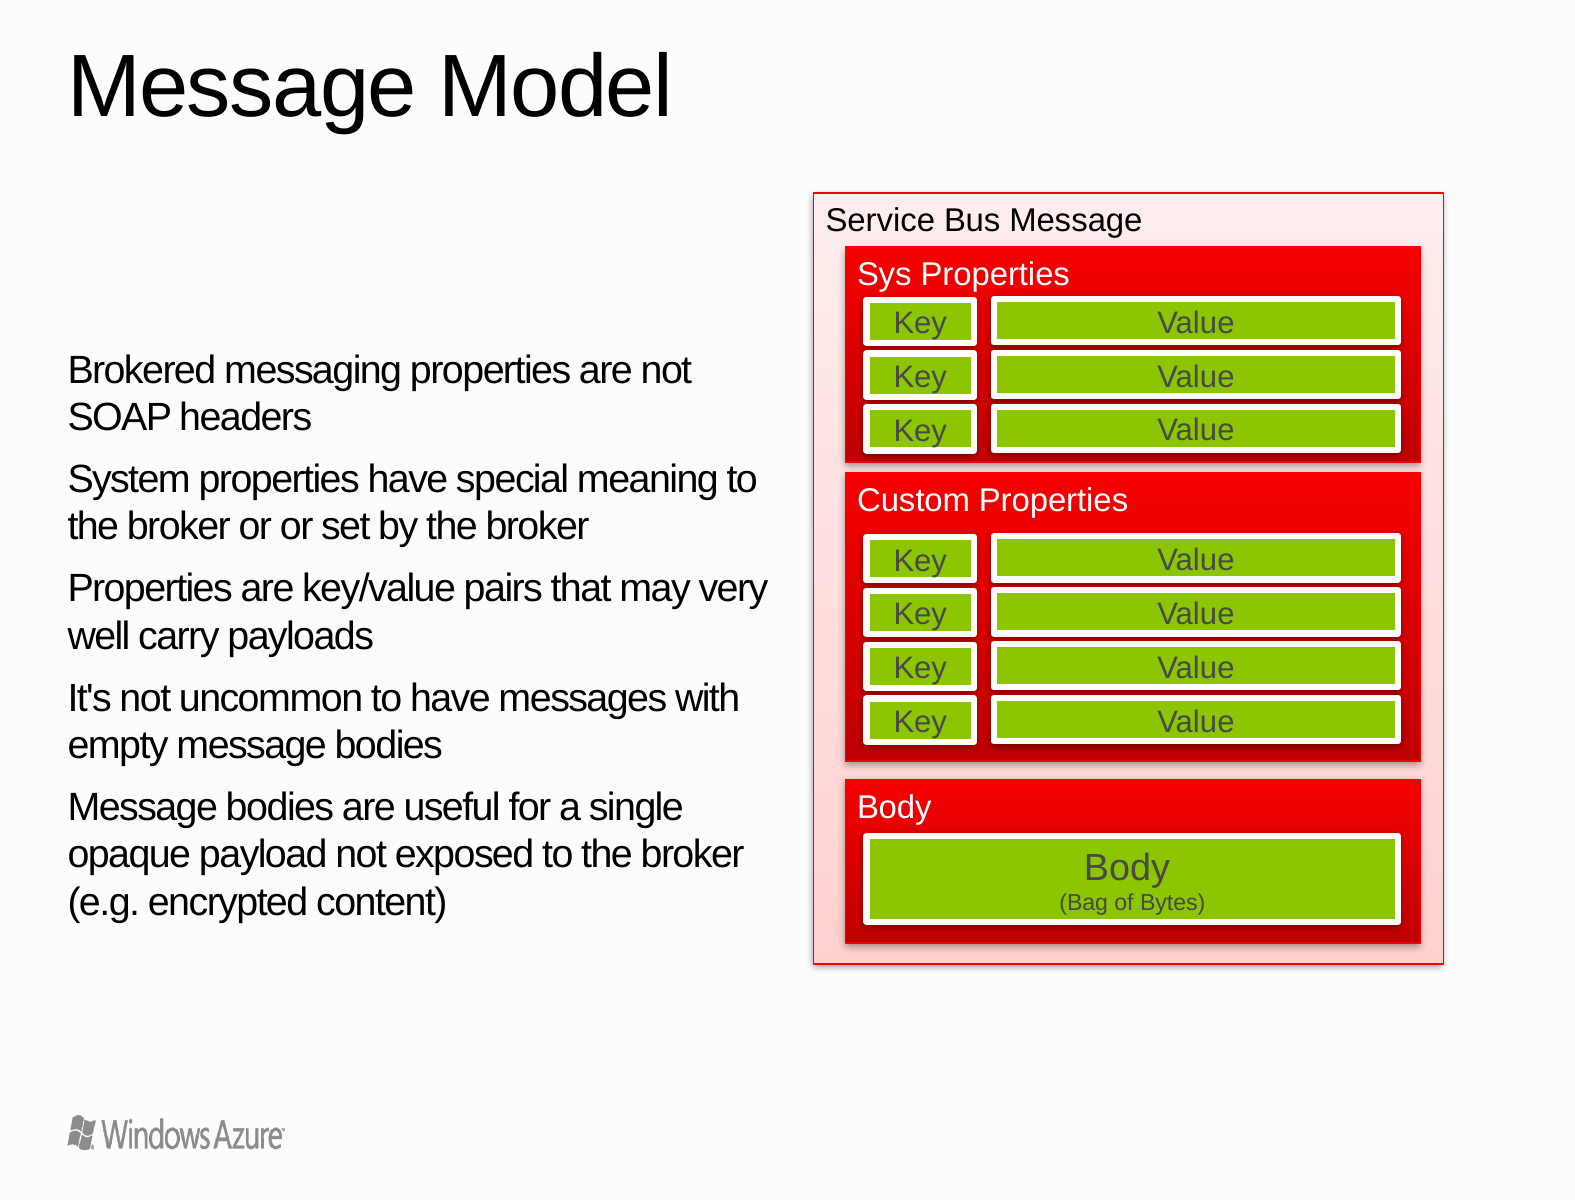

# Message Model
Service Bus Message
Sys Properties
Value
Key
Value
Key
Value
Key
Brokered messaging properties are not SOAP headers
System properties have special meaning to the broker or or set by the broker
Properties are key/value pairs that may very well carry payloads
It's not uncommon to have messages with empty message bodies
Message bodies are useful for a single opaque payload not exposed to the broker (e.g. encrypted content)
Custom Properties
Value
Key
Value
Key
Value
Key
Value
Key
Body
Body
(Bag of Bytes)